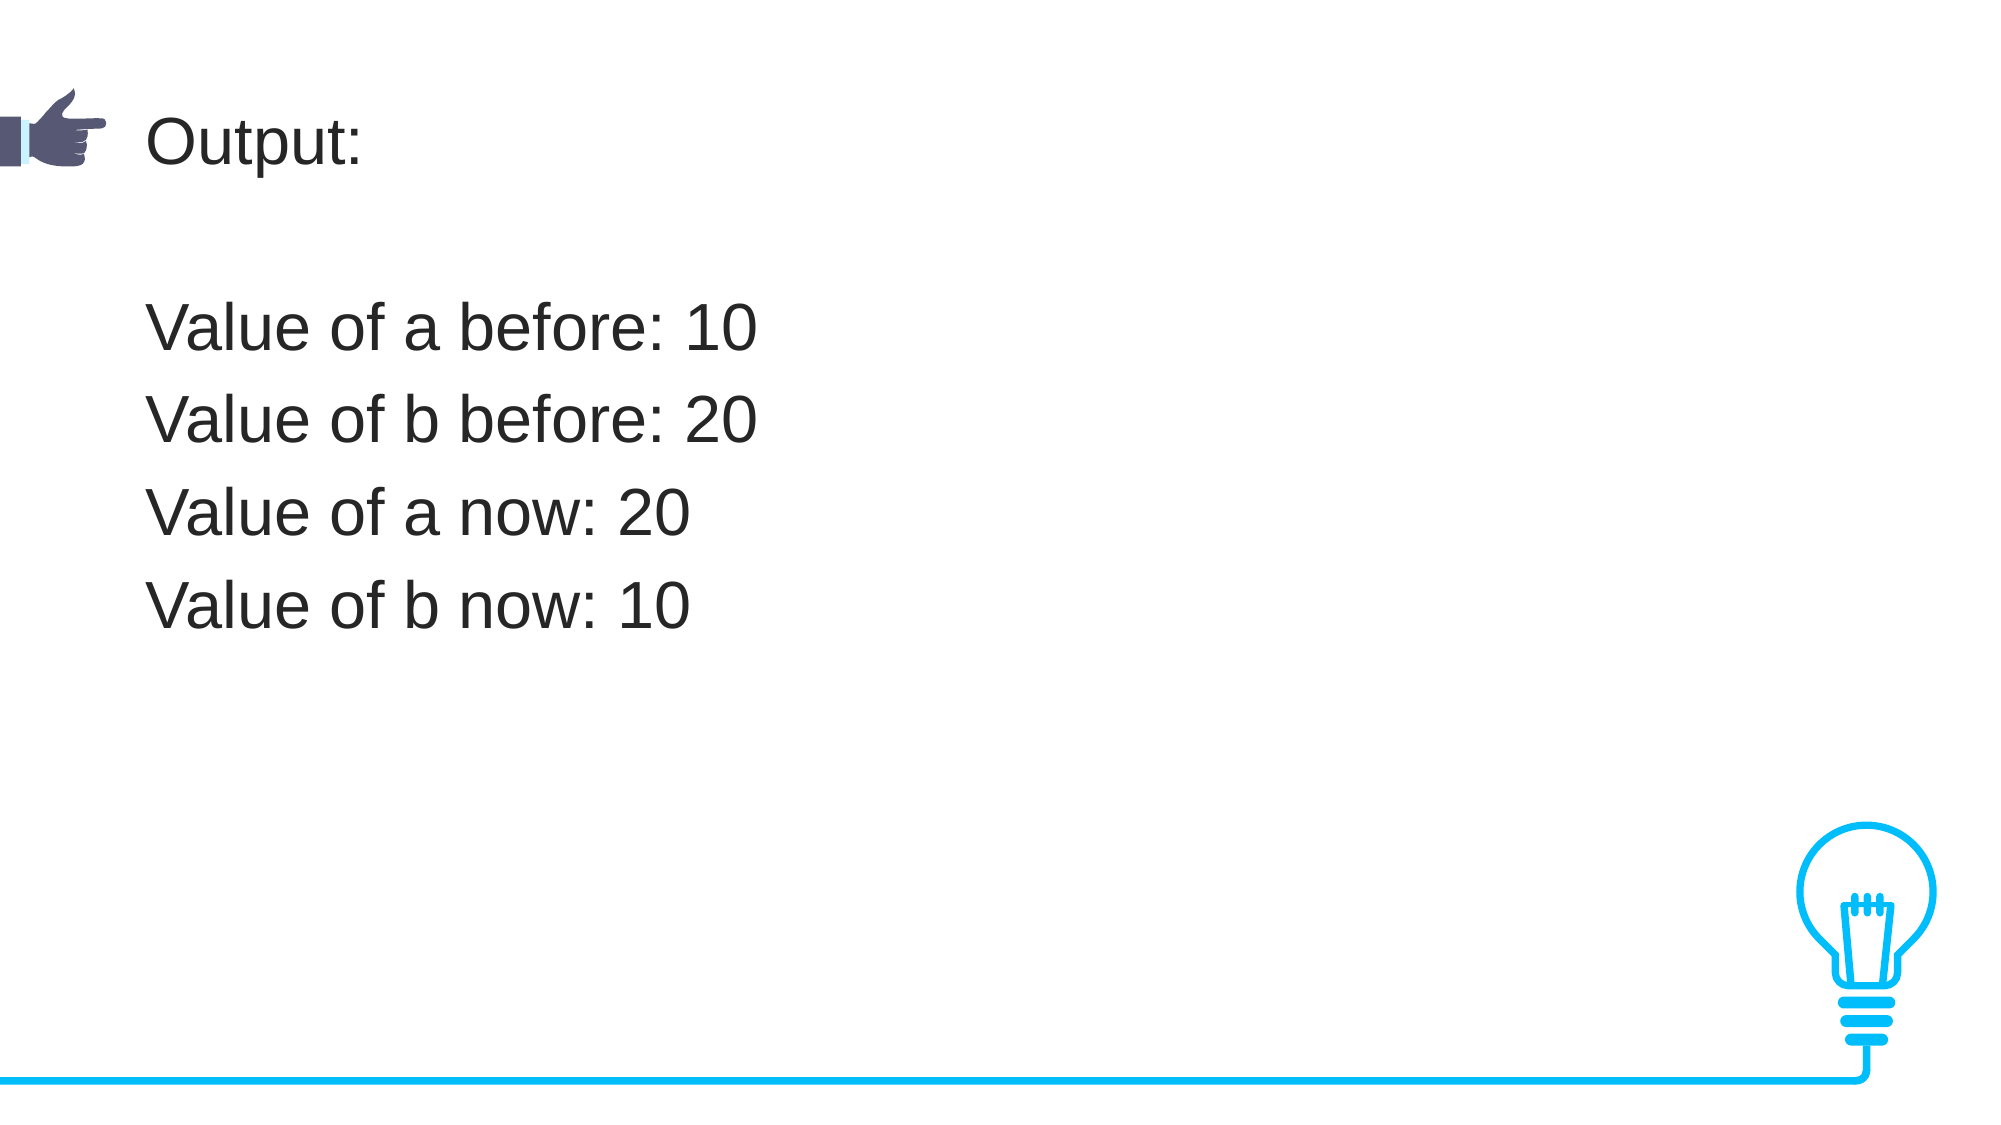

Output:

Value of a before: 10
Value of b before: 20
Value of a now: 20
Value of b now: 10